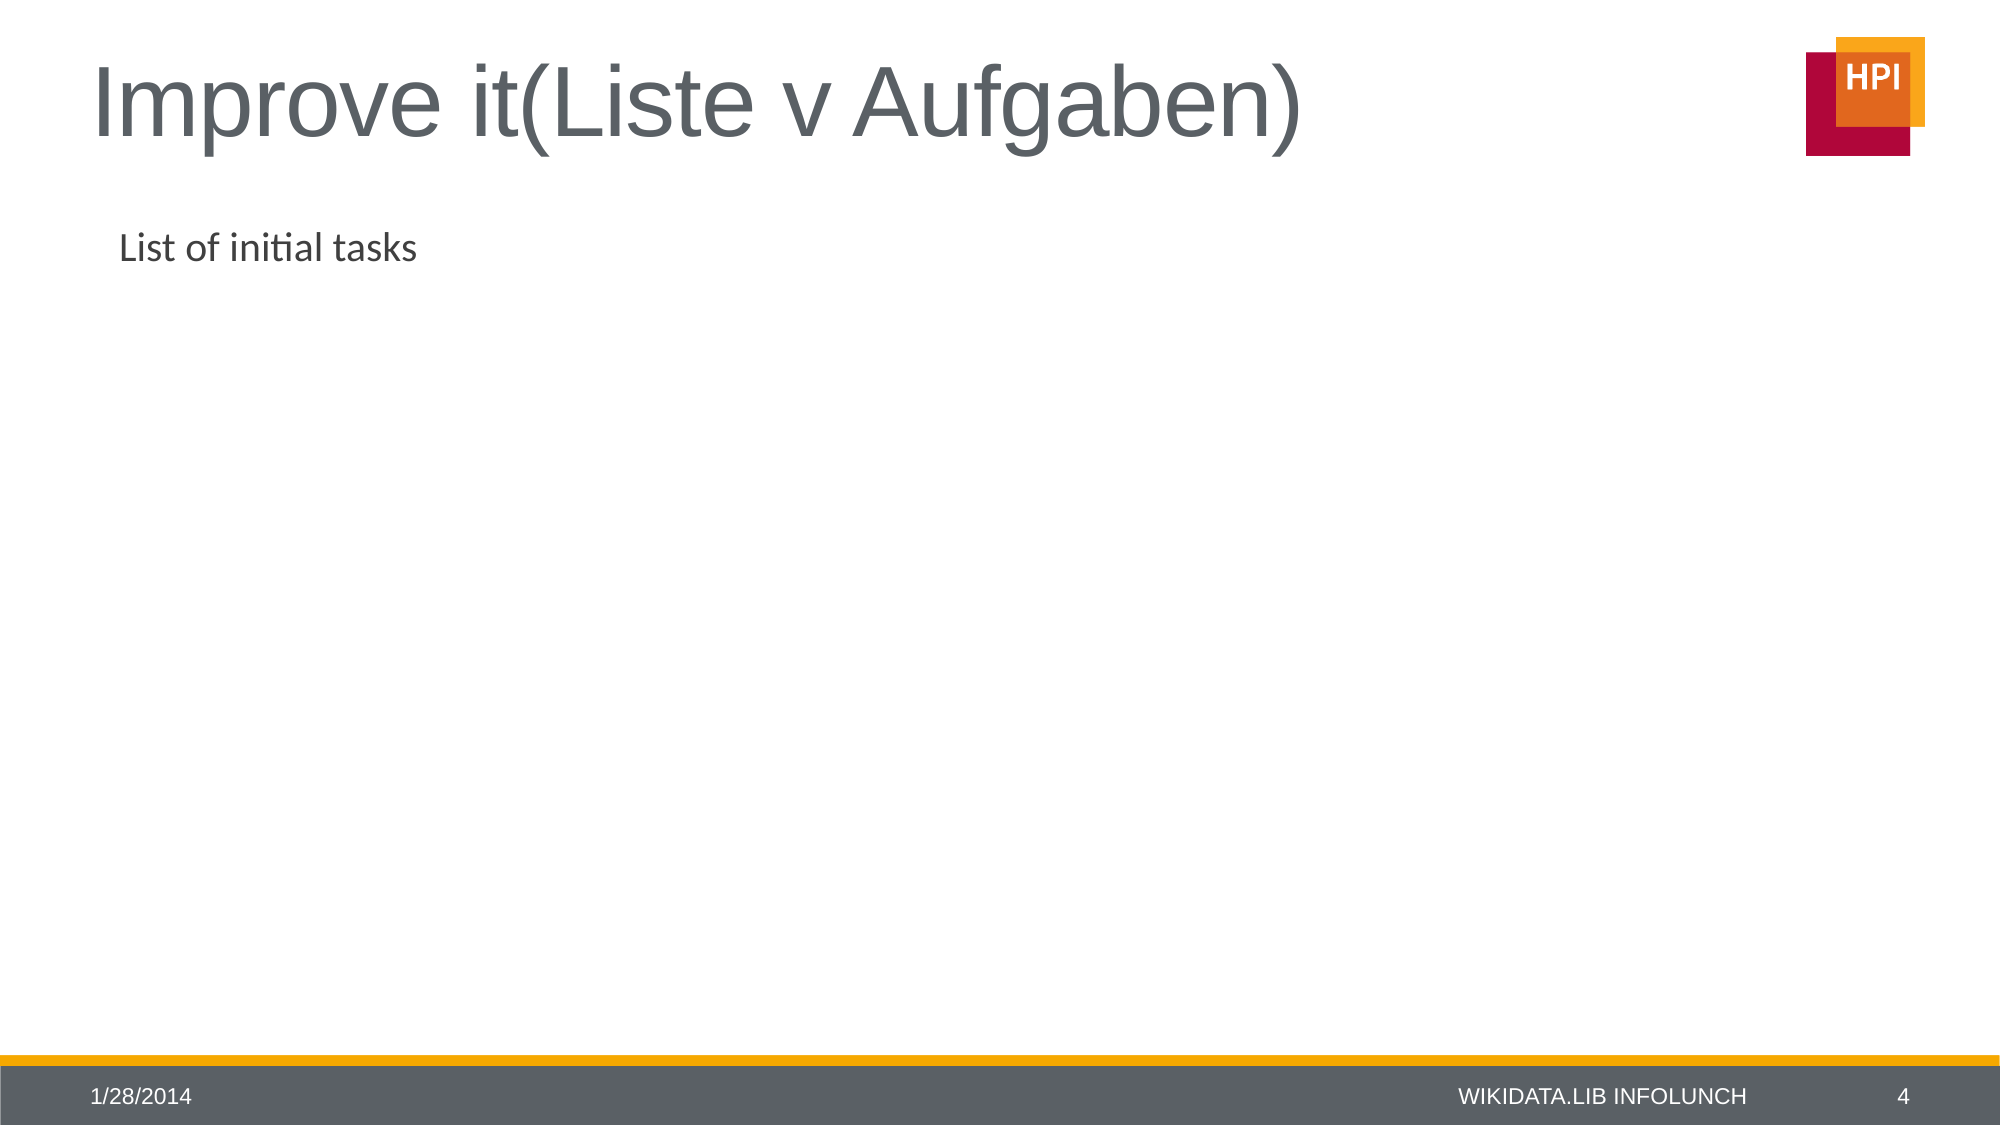

# Improve it(Liste v Aufgaben)
List of initial tasks
1/28/2014
Wikidata.lib Infolunch
4